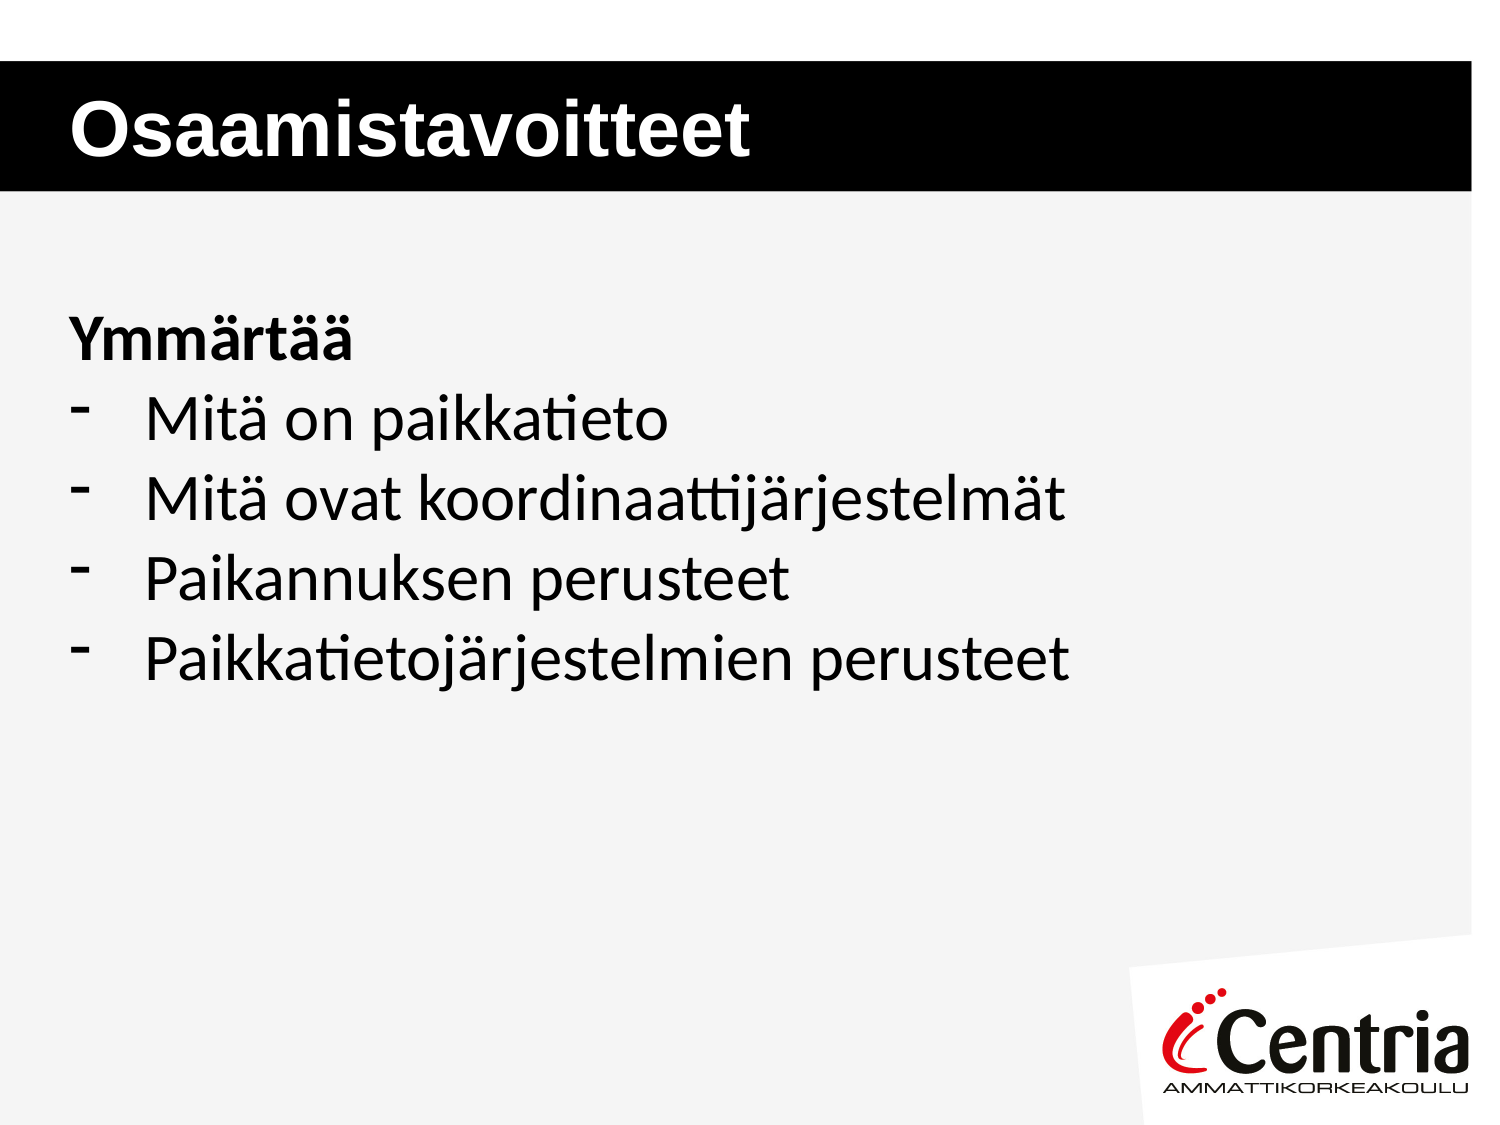

# Osaamistavoitteet
Ymmärtää
Mitä on paikkatieto
Mitä ovat koordinaattijärjestelmät
Paikannuksen perusteet
Paikkatietojärjestelmien perusteet